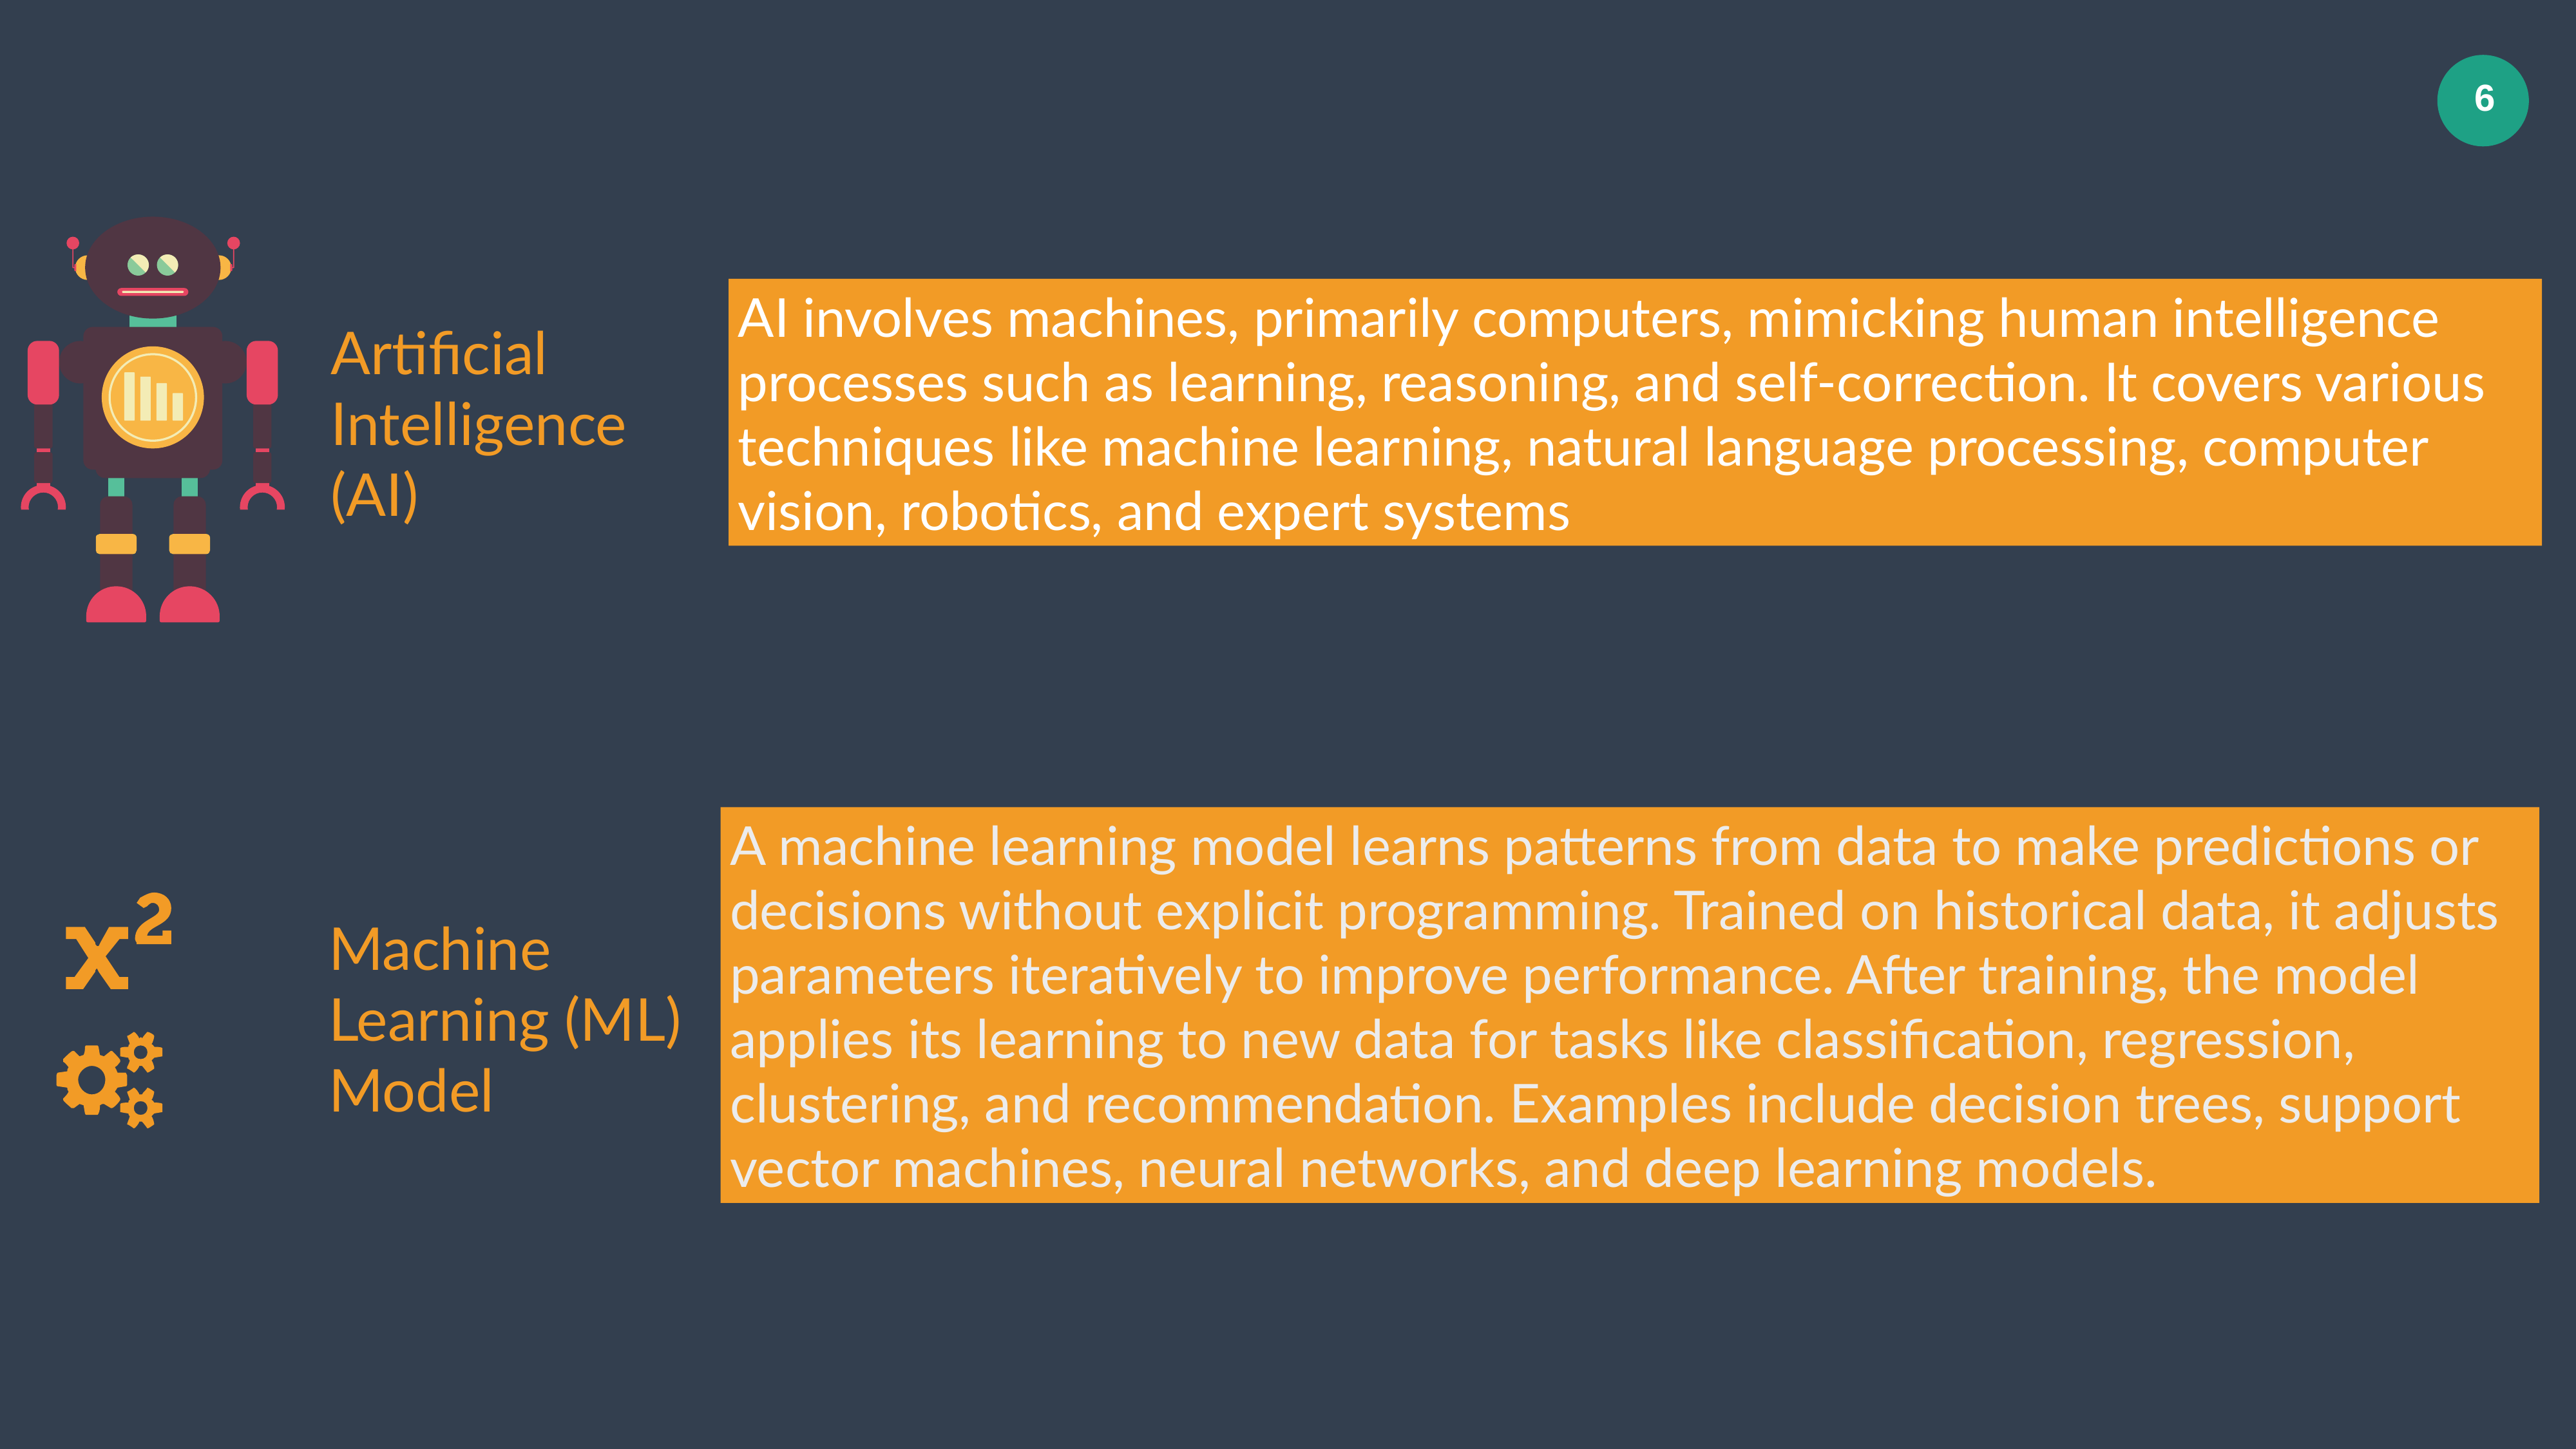

AI involves machines, primarily computers, mimicking human intelligence processes such as learning, reasoning, and self-correction. It covers various techniques like machine learning, natural language processing, computer vision, robotics, and expert systems
Artificial Intelligence (AI)
A machine learning model learns patterns from data to make predictions or decisions without explicit programming. Trained on historical data, it adjusts parameters iteratively to improve performance. After training, the model applies its learning to new data for tasks like classification, regression, clustering, and recommendation. Examples include decision trees, support vector machines, neural networks, and deep learning models.

Machine Learning (ML) Model